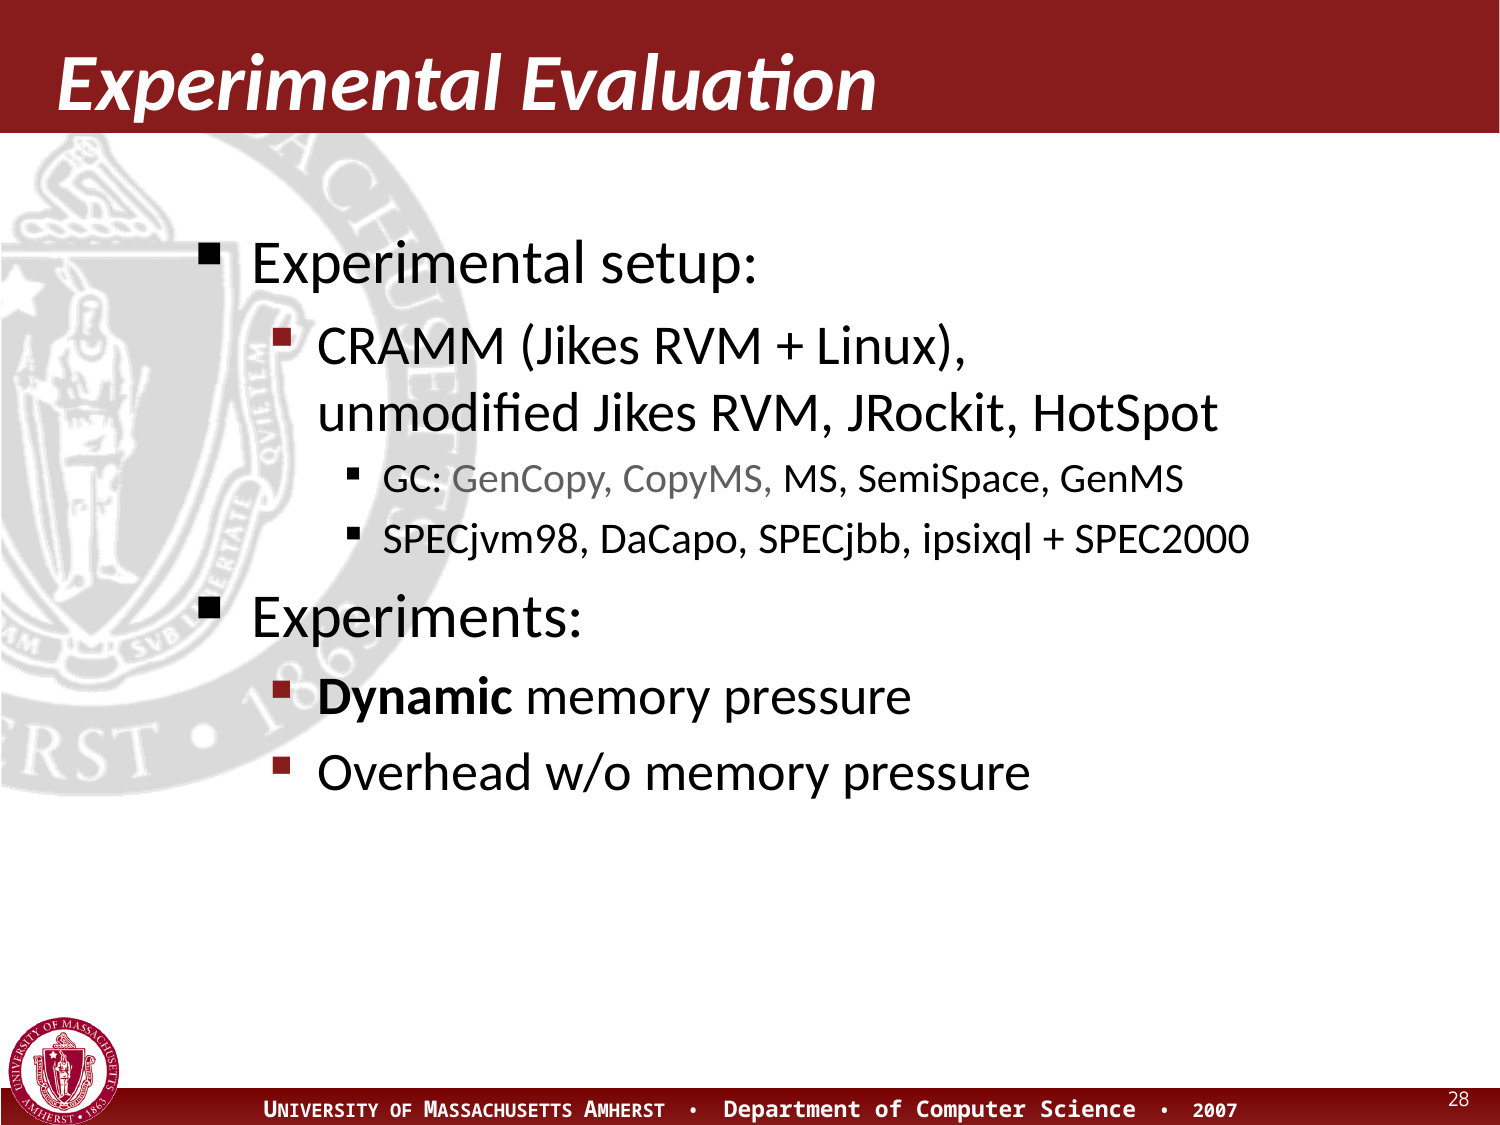

# Experimental Evaluation
Experimental setup:
CRAMM (Jikes RVM + Linux),
unmodified Jikes RVM, JRockit, HotSpot
GC: GenCopy, CopyMS, MS, SemiSpace, GenMS
SPECjvm98, DaCapo, SPECjbb, ipsixql + SPEC2000
Experiments:
Dynamic memory pressure
Overhead w/o memory pressure
28